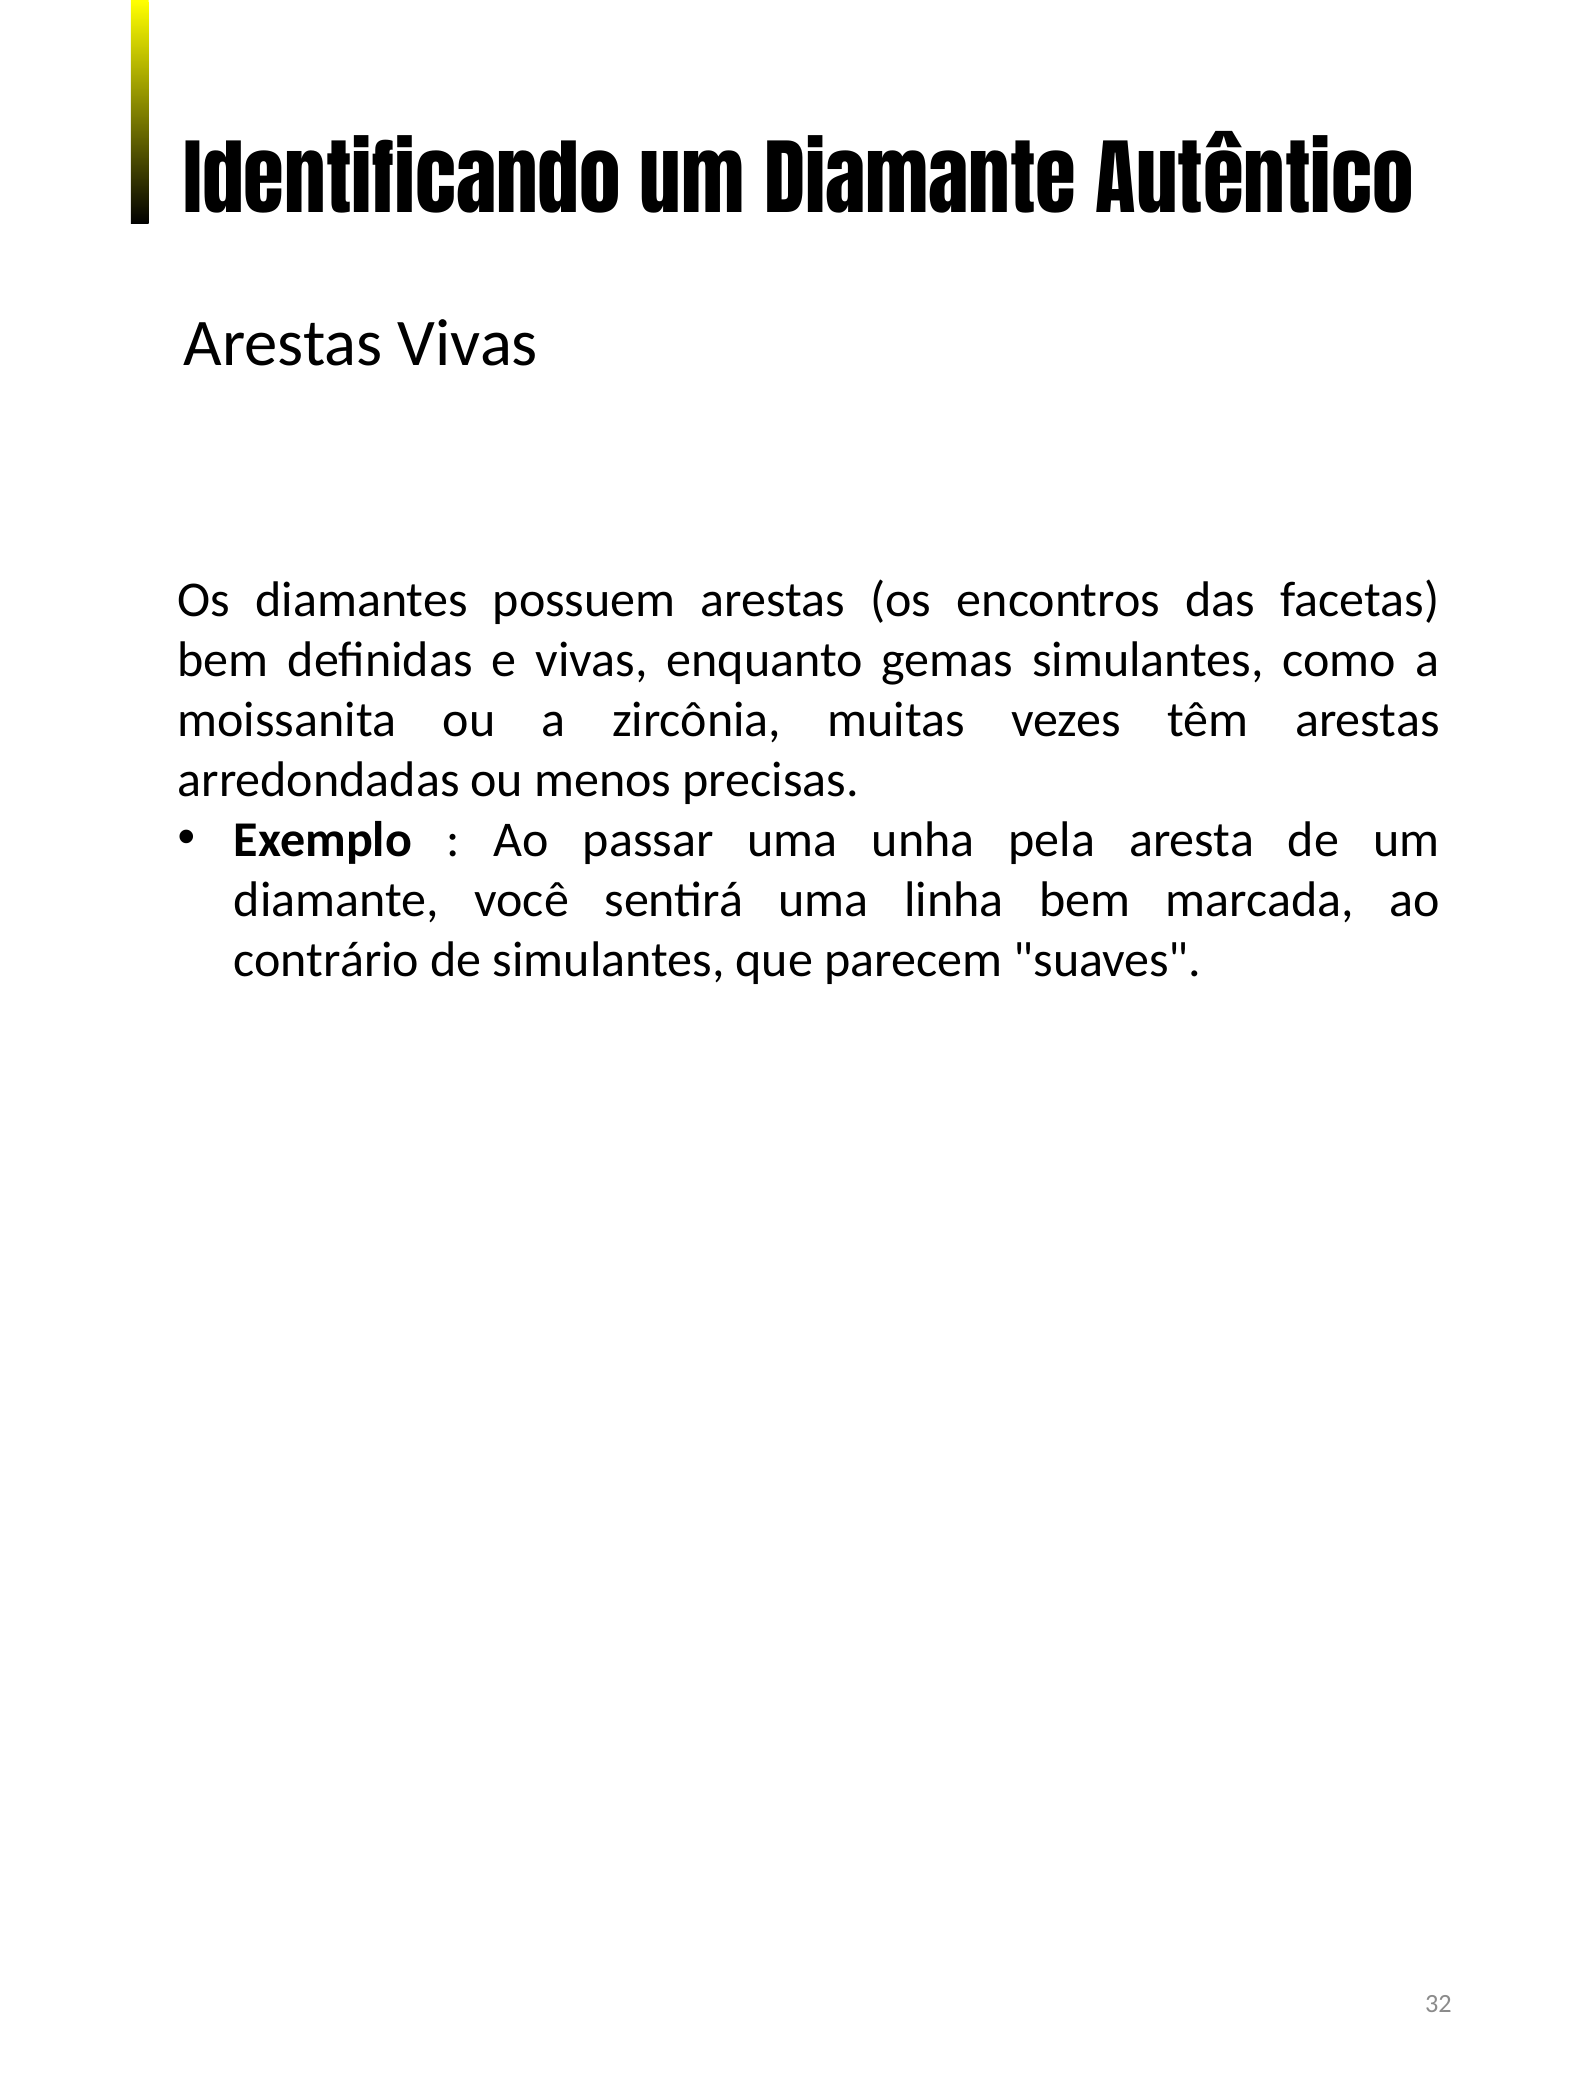

Identificando um Diamante Autêntico
Arestas Vivas
Os diamantes possuem arestas (os encontros das facetas) bem definidas e vivas, enquanto gemas simulantes, como a moissanita ou a zircônia, muitas vezes têm arestas arredondadas ou menos precisas.
Exemplo : Ao passar uma unha pela aresta de um diamante, você sentirá uma linha bem marcada, ao contrário de simulantes, que parecem "suaves".
32